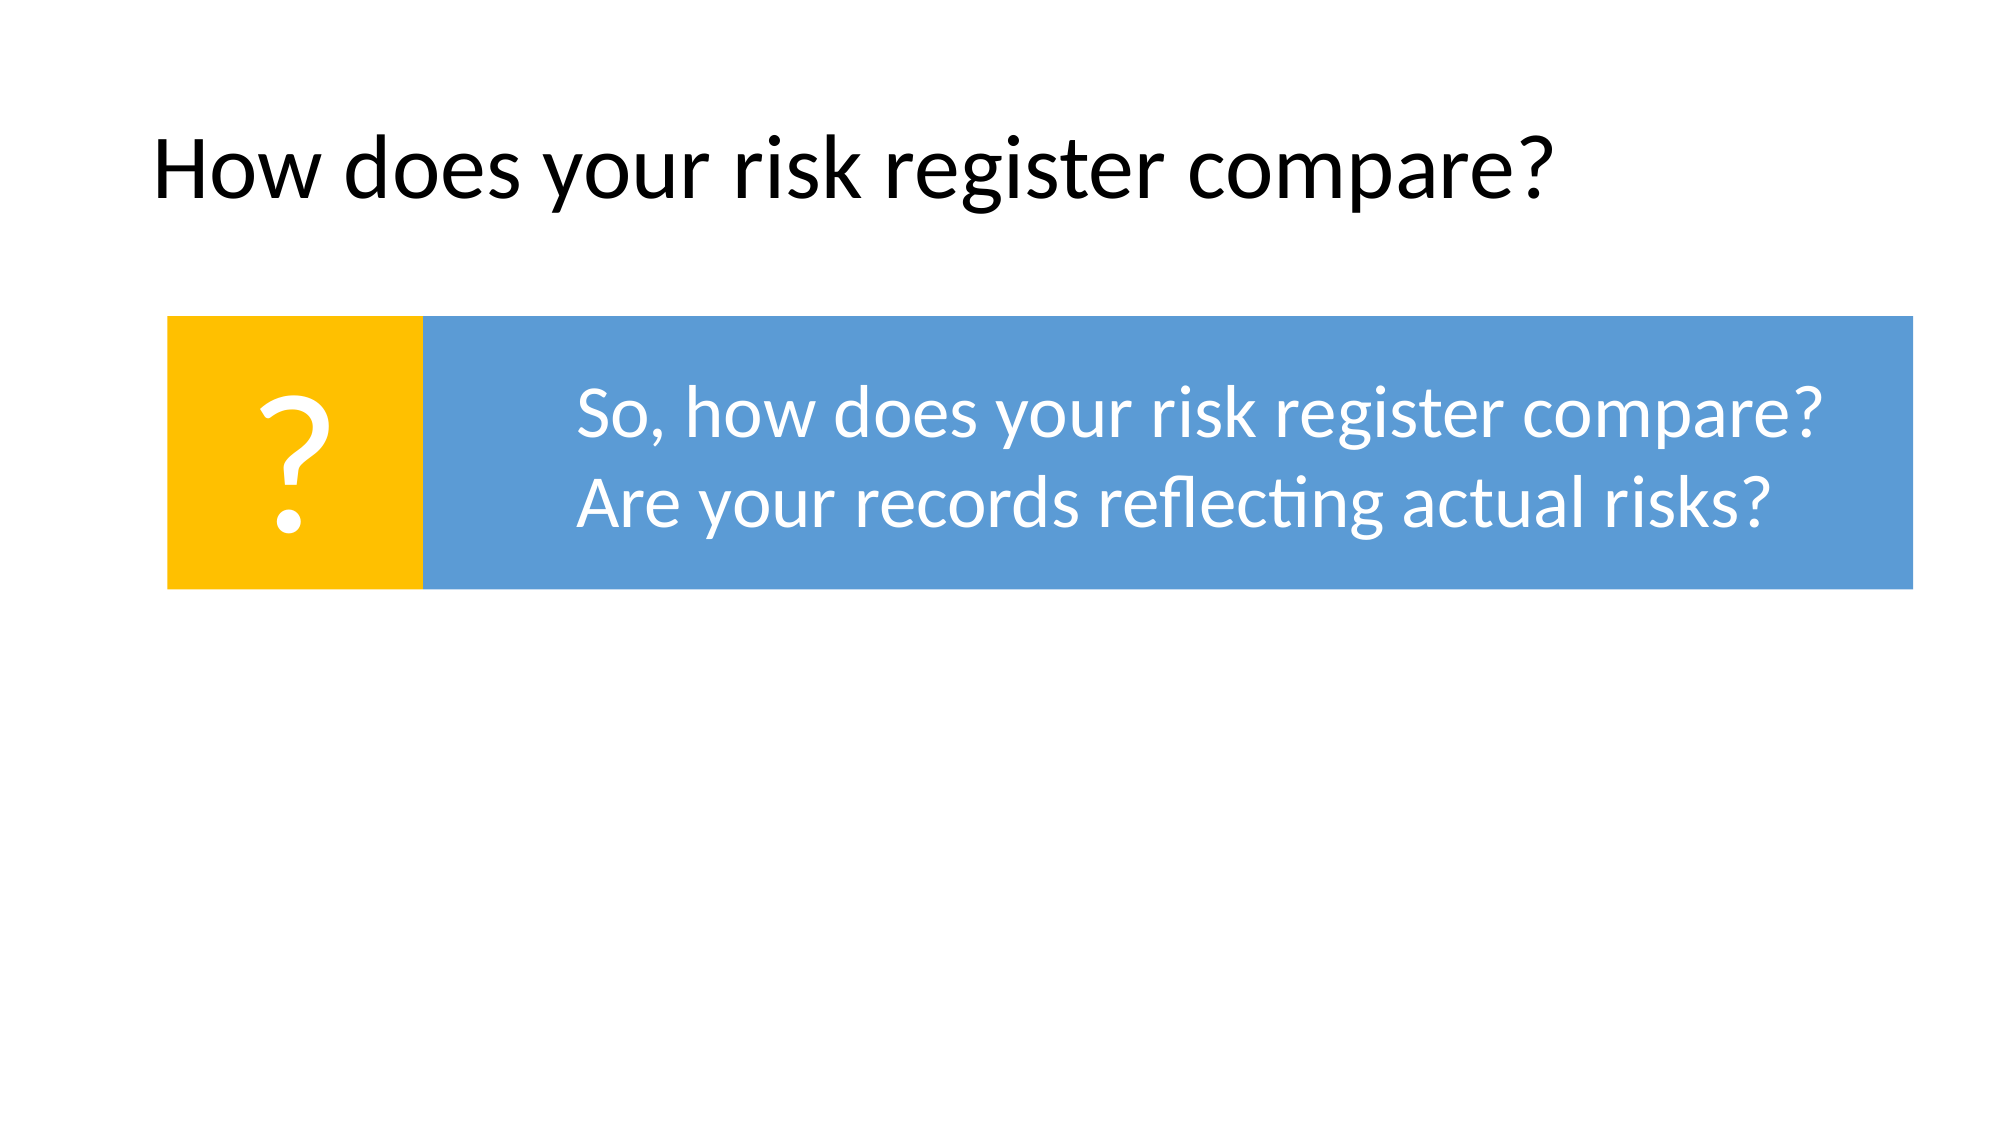

# How does your risk register compare?
?
So, how does your risk register compare?
Are your records reflecting actual risks?